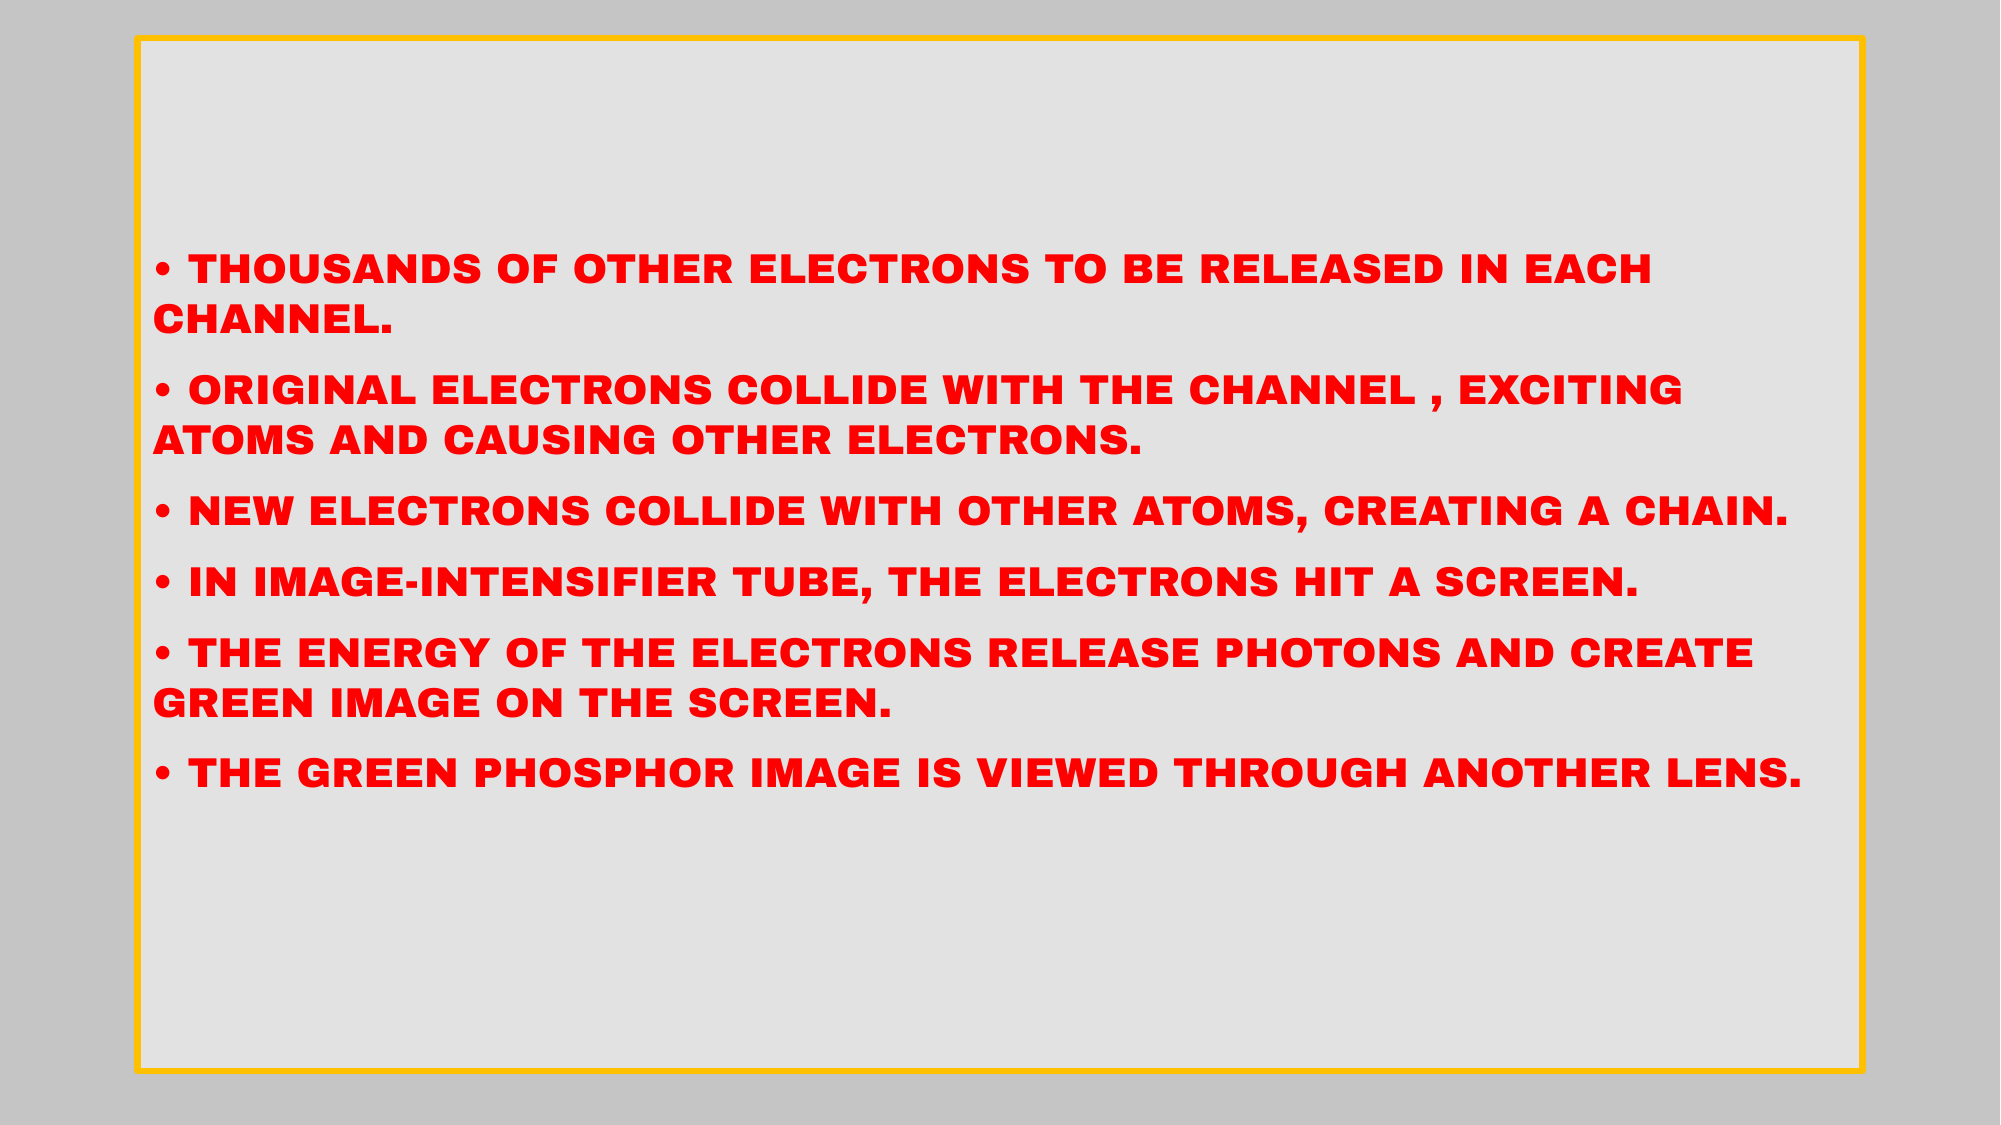

• Thousands of other electrons to be released in each channel.
• Original electrons collide with the channel , exciting atoms and causing other electrons.
• New electrons collide with other atoms, creating a chain.
• In image-intensifier tube, the electrons hit a screen.
• The energy of the electrons release photons and create green image on the screen.
• The green phosphor image is viewed through another lens.

#